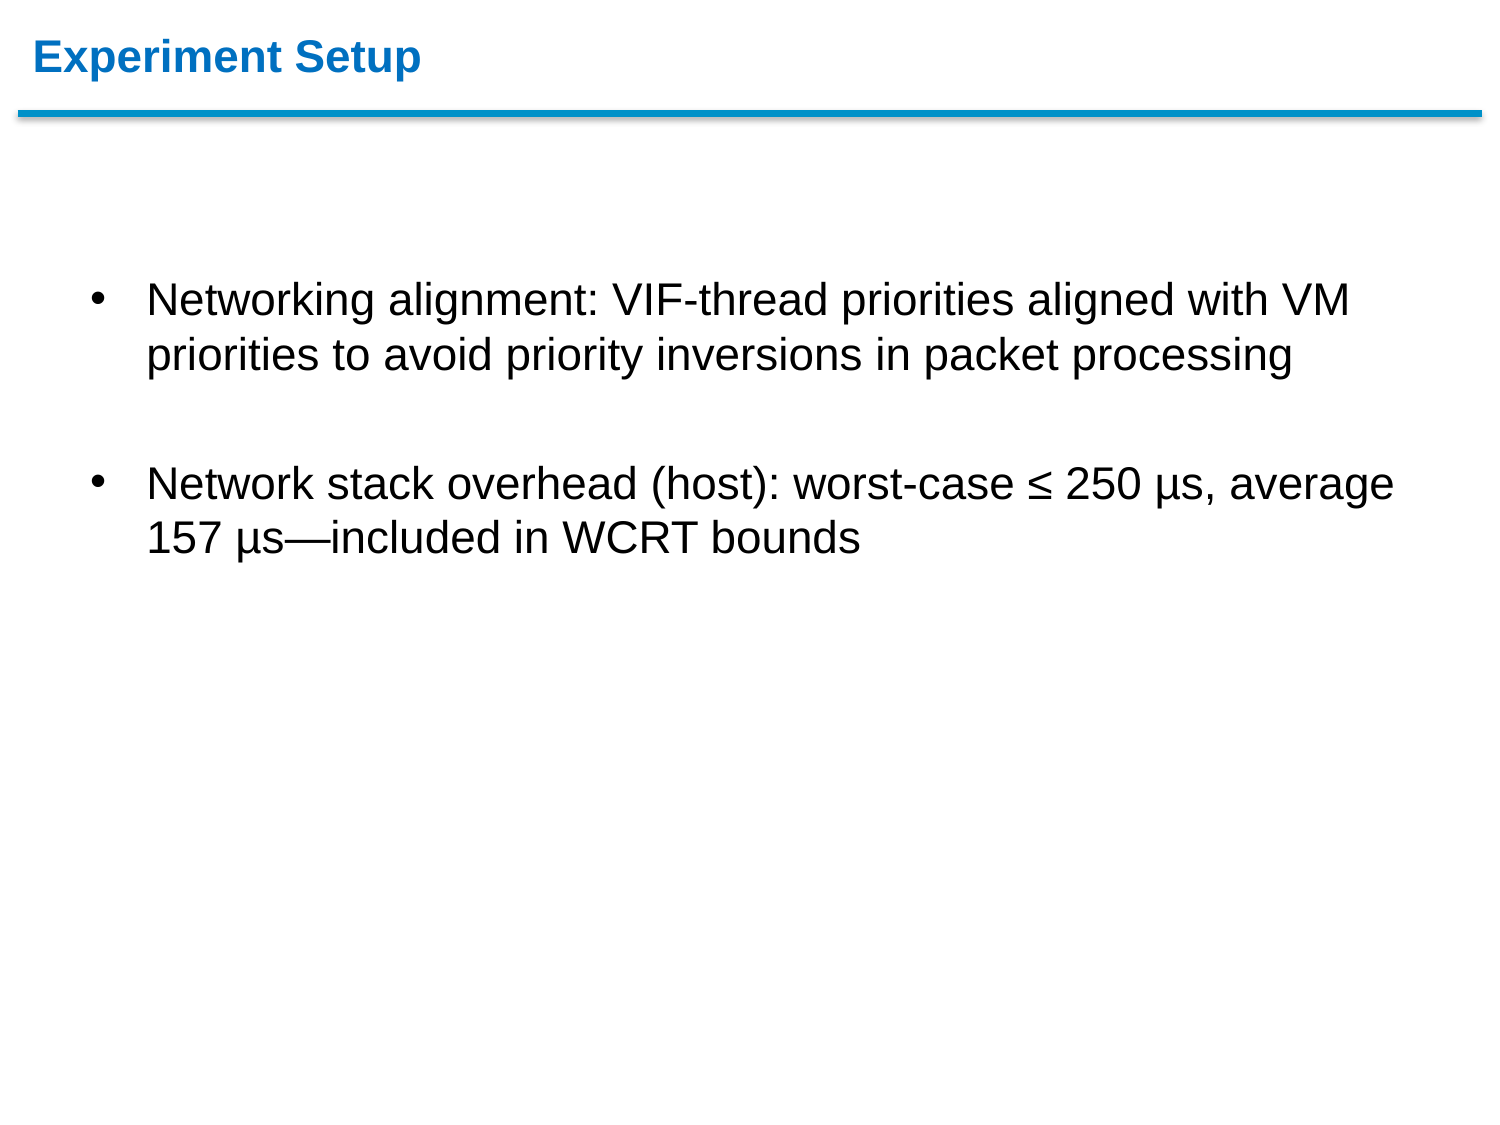

# Experiment Setup
Networking alignment: VIF-thread priorities aligned with VM priorities to avoid priority inversions in packet processing

Network stack overhead (host): worst-case ≤ 250 µs, average 157 µs—included in WCRT bounds